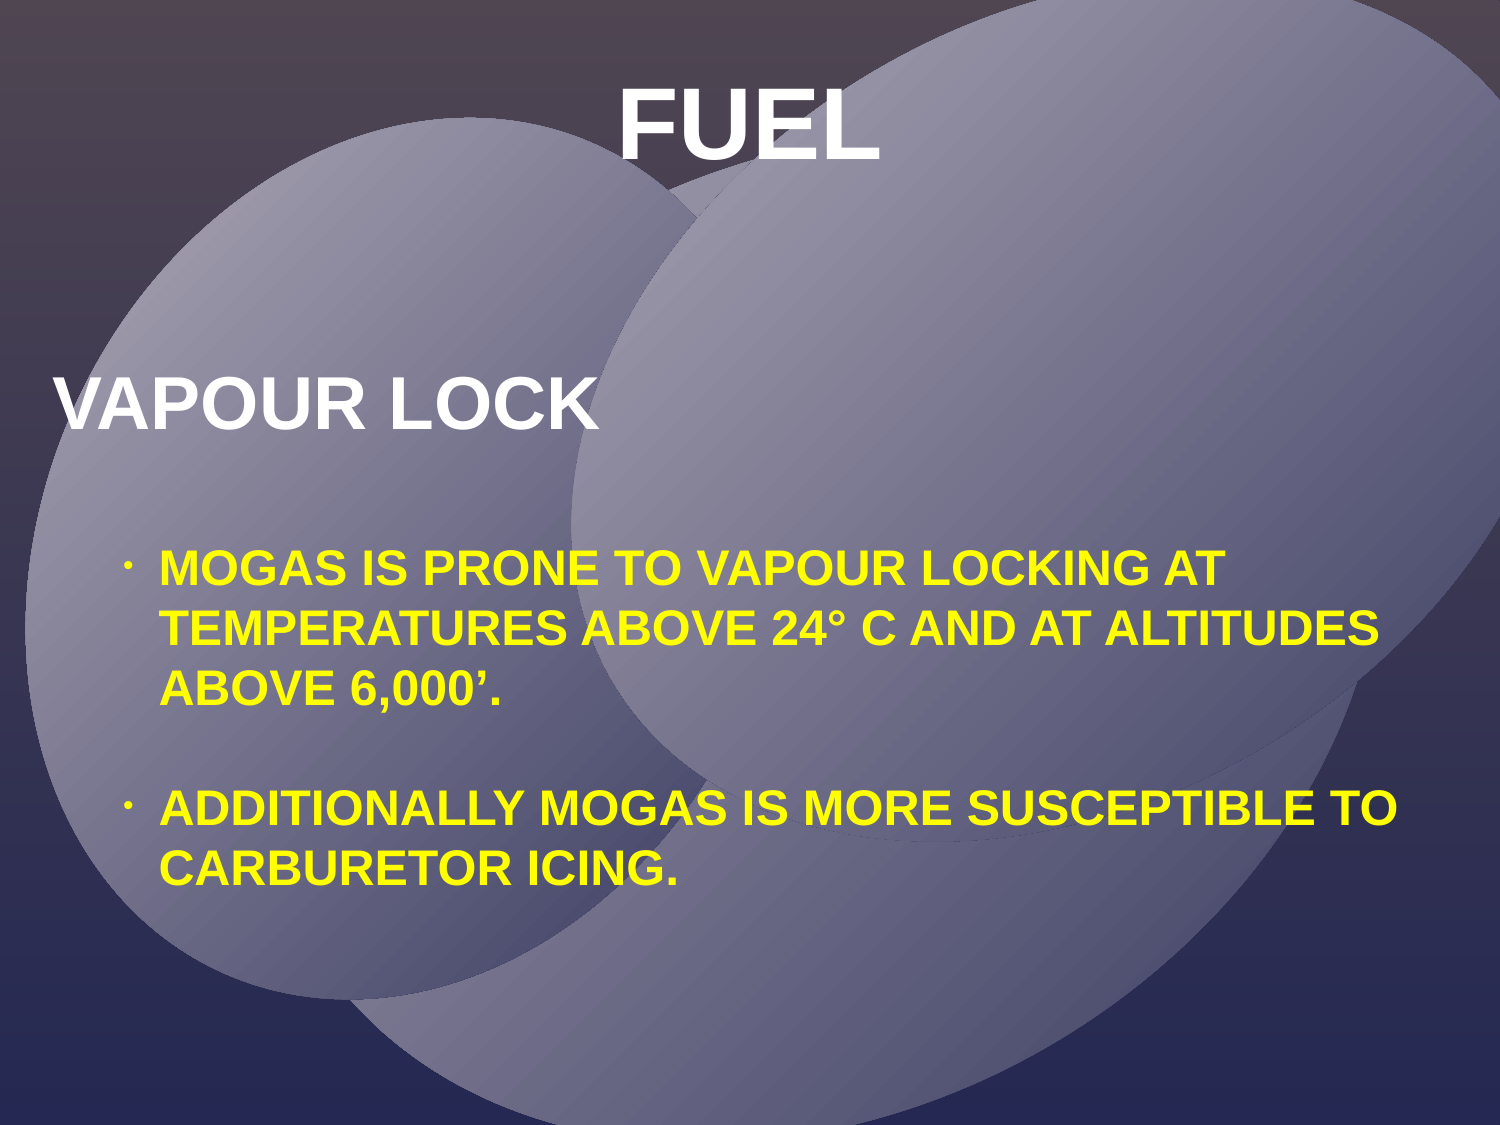

FUEL
VAPOUR LOCK

MOGAS IS PRONE TO VAPOUR LOCKING AT TEMPERATURES ABOVE 24° C AND AT ALTITUDES ABOVE 6,000’.

ADDITIONALLY MOGAS IS MORE SUSCEPTIBLE TO CARBURETOR ICING.